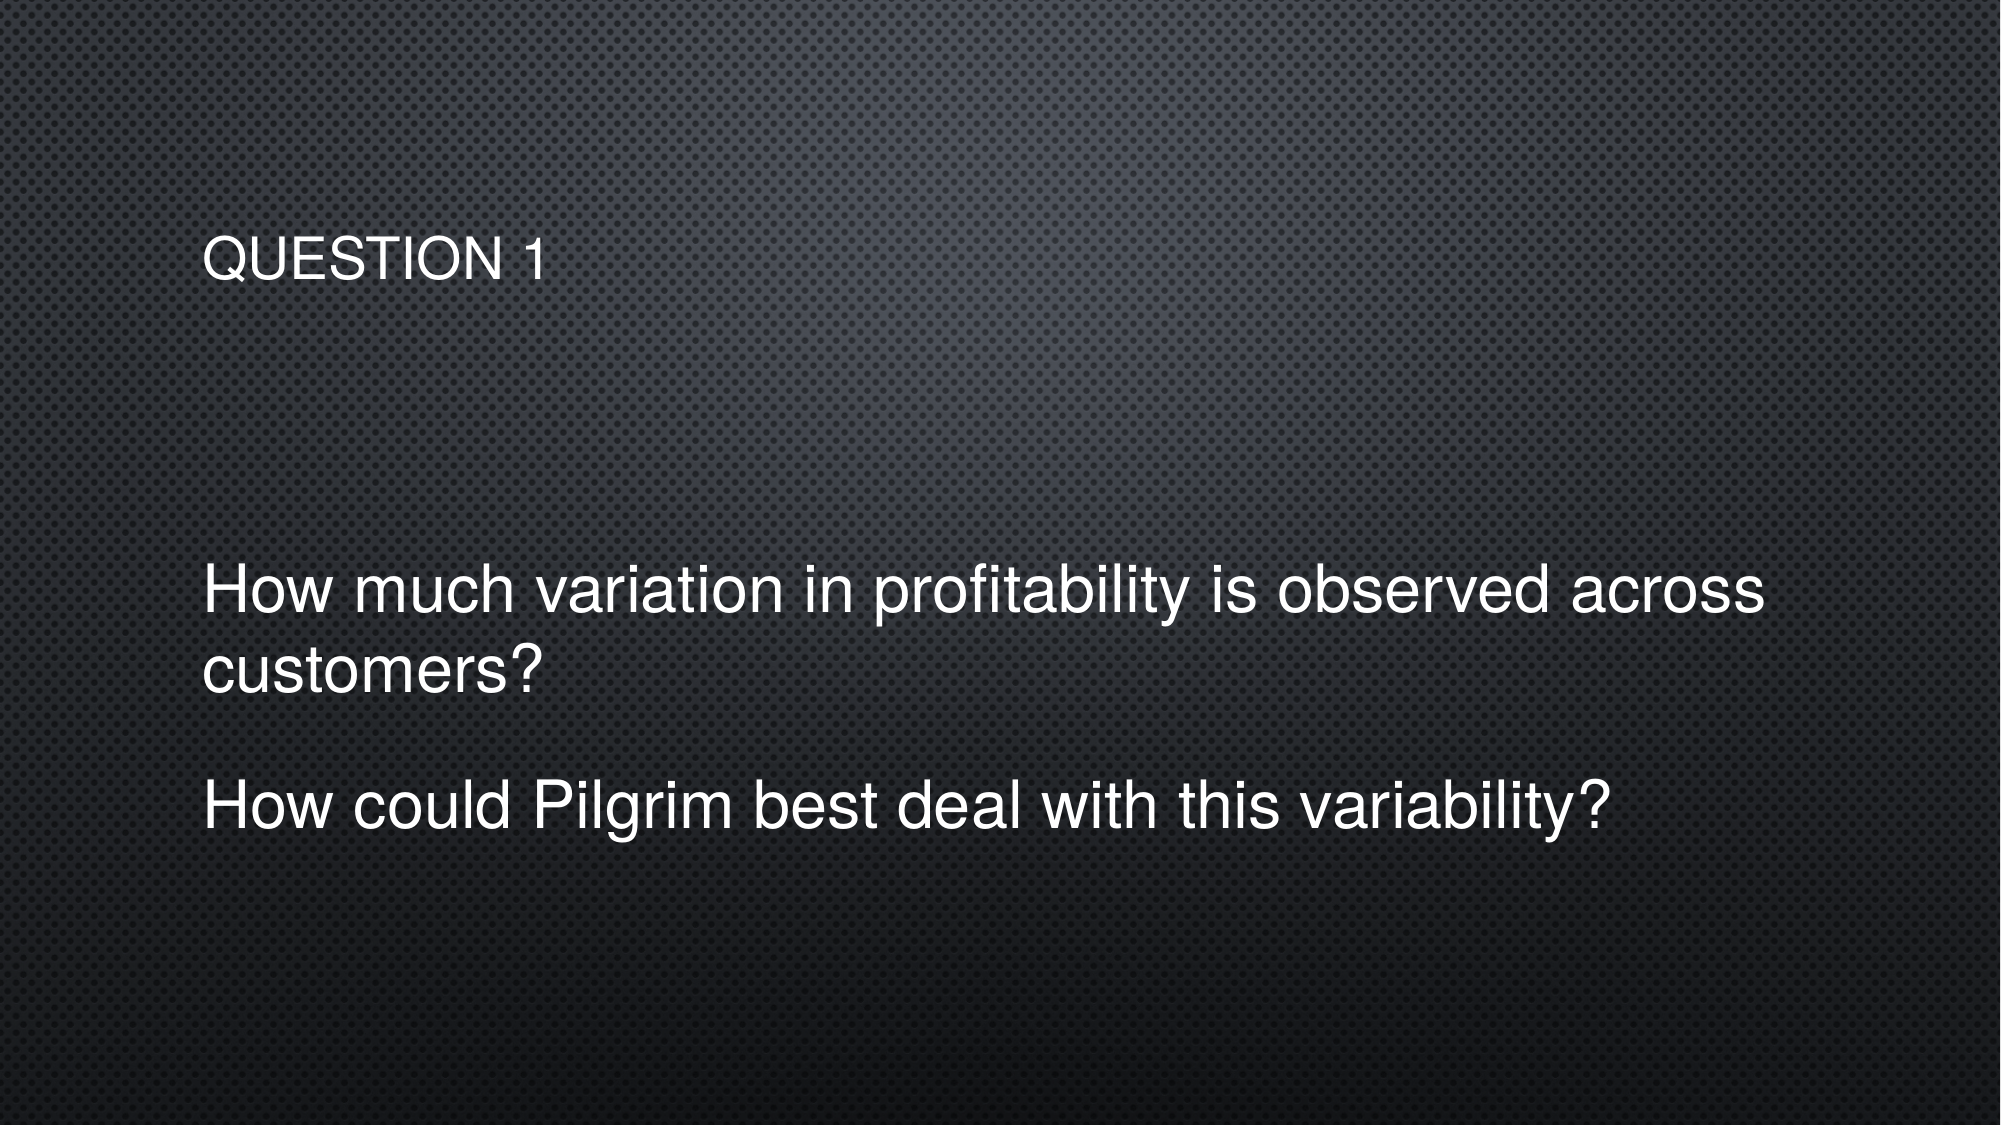

# Question 1
How much variation in profitability is observed across customers?
How could Pilgrim best deal with this variability?